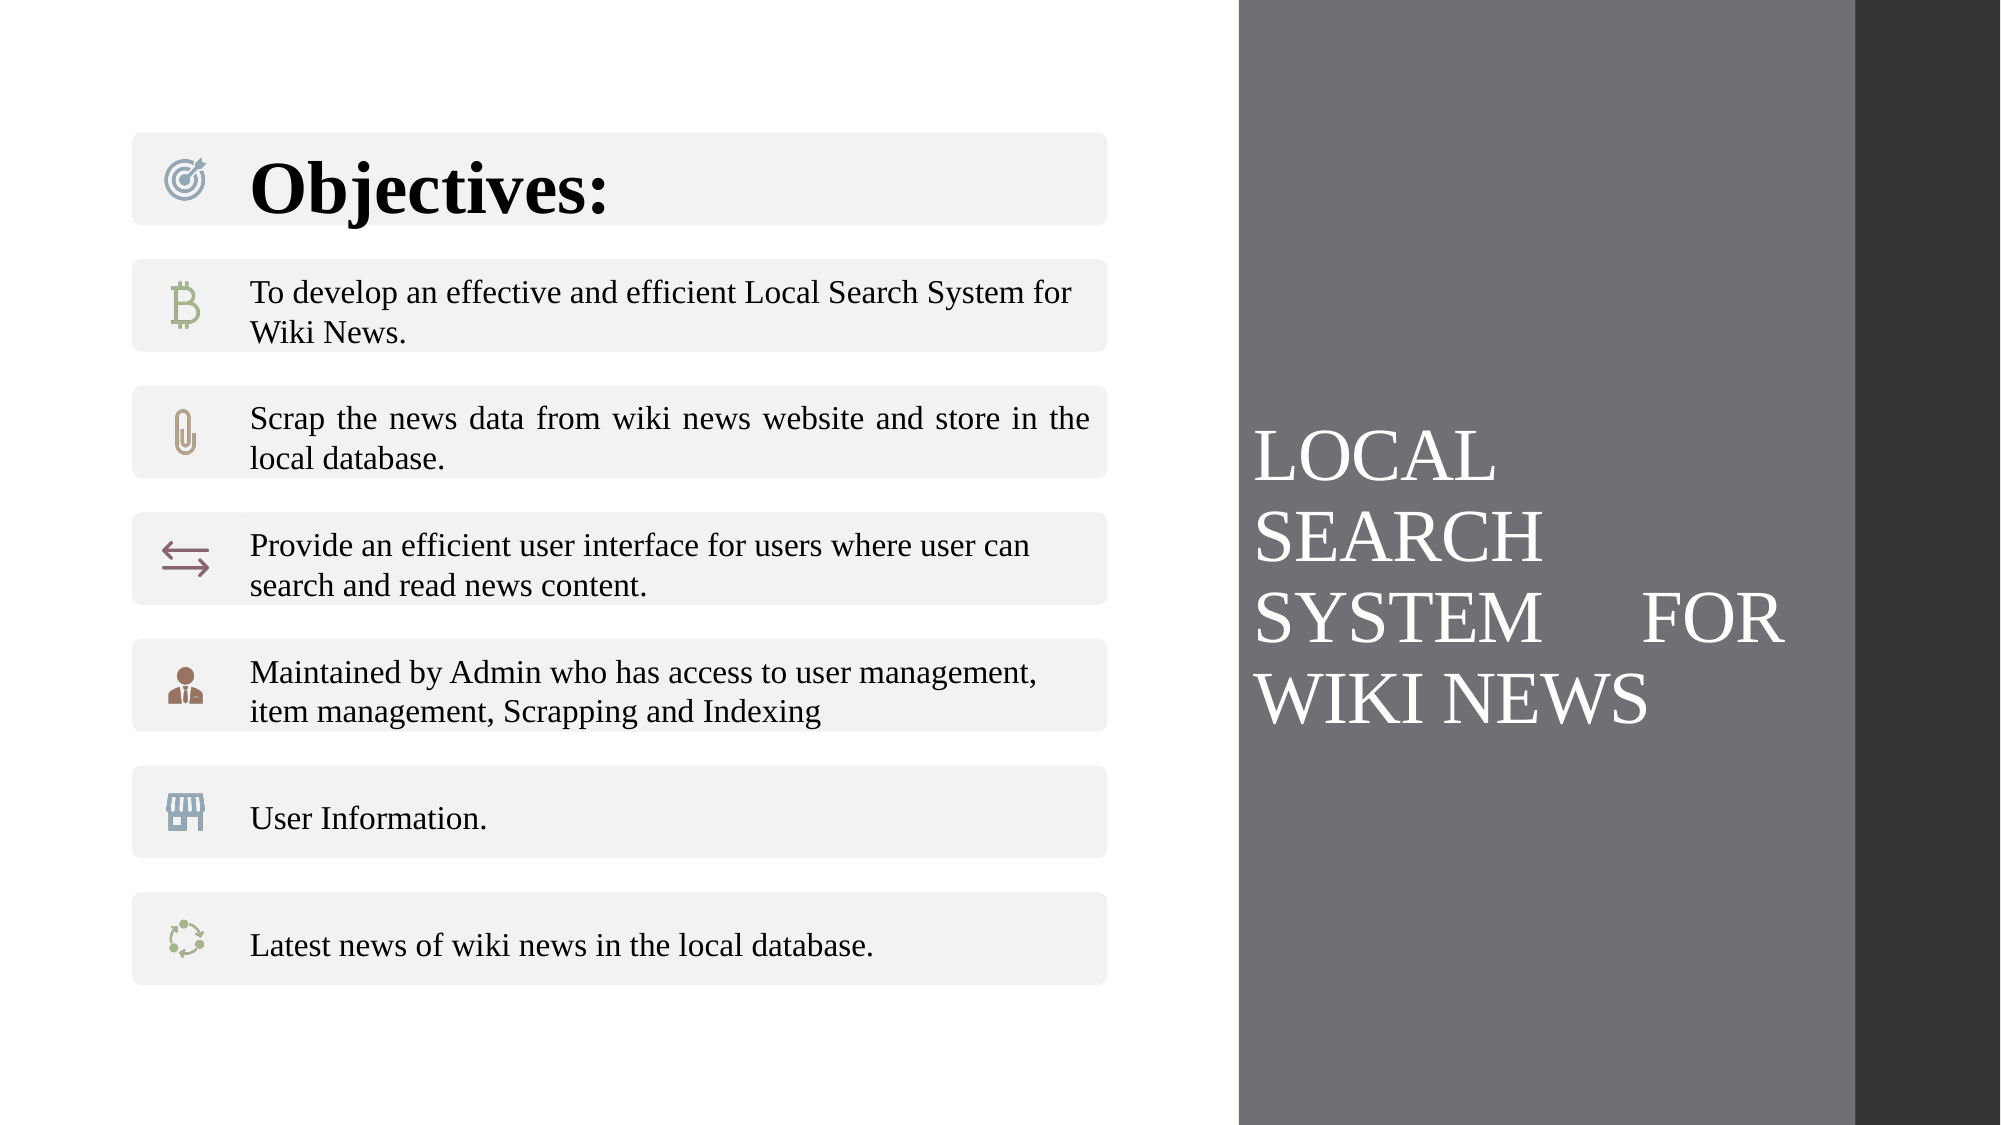

Objectives:
To develop an effective and efficient Local Search System for Wiki News.
Scrap the news data from wiki news website and store in the local database.
Provide an efficient user interface for users where user can search and read news content.
Maintained by Admin who has access to user management, item management, Scrapping and Indexing
User Information.
Latest news of wiki news in the local database.
# LOCAL SEARCH SYSTEM FOR WIKI NEWS